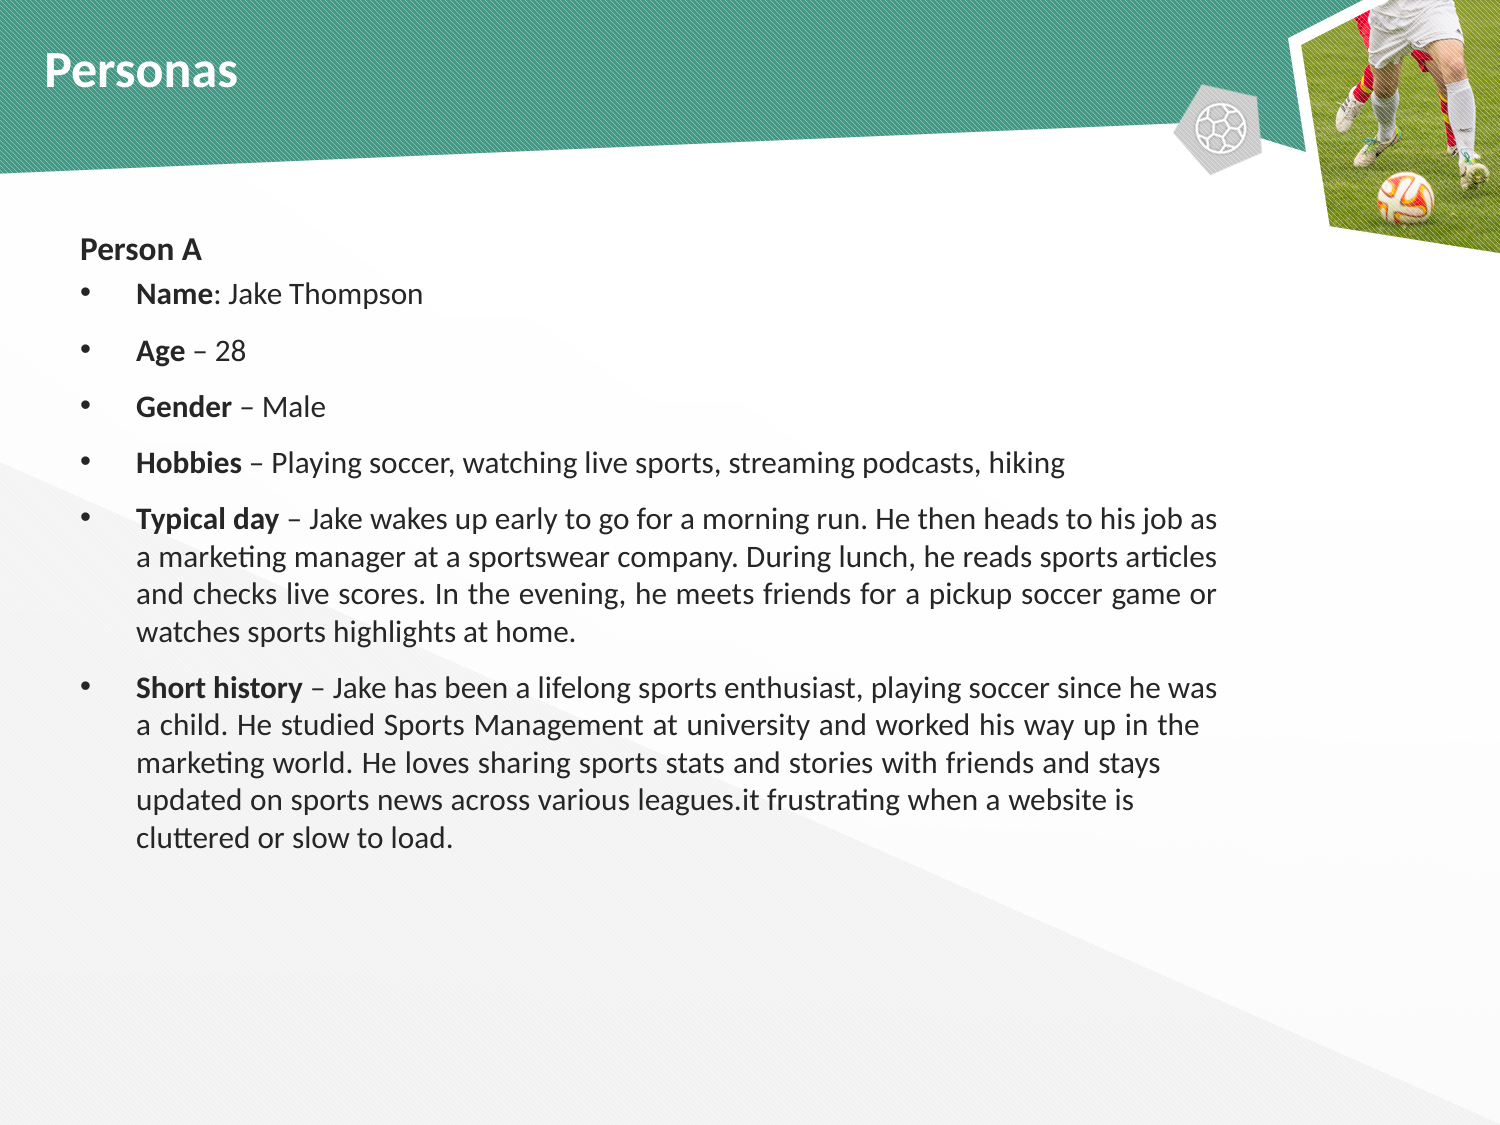

# Personas
Person A
Name: Jake Thompson
Age – 28
Gender – Male
Hobbies – Playing soccer, watching live sports, streaming podcasts, hiking
Typical day – Jake wakes up early to go for a morning run. He then heads to his job as a marketing manager at a sportswear company. During lunch, he reads sports articles and checks live scores. In the evening, he meets friends for a pickup soccer game or watches sports highlights at home.
Short history – Jake has been a lifelong sports enthusiast, playing soccer since he was a child. He studied Sports Management at university and worked his way up in the   marketing world. He loves sharing sports stats and stories with friends and stays        updated on sports news across various leagues.it frustrating when a website is            cluttered or slow to load.